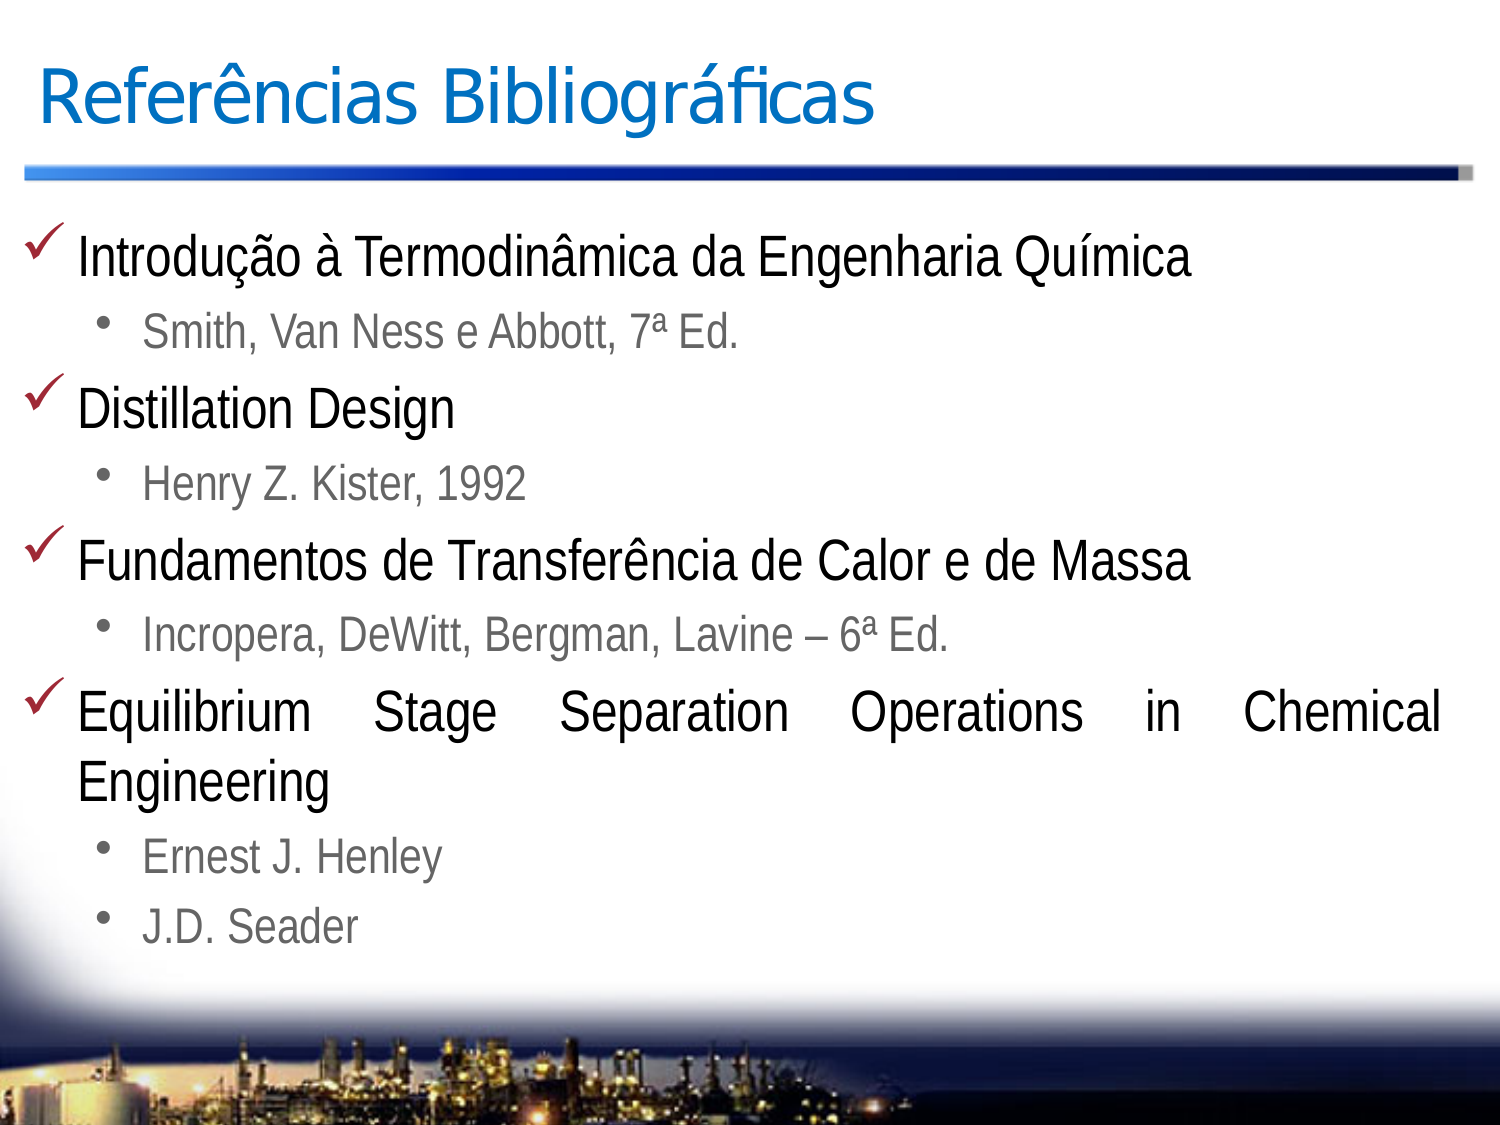

# Referências Bibliográficas
Introdução à Termodinâmica da Engenharia Química
Smith, Van Ness e Abbott, 7ª Ed.
Distillation Design
Henry Z. Kister, 1992
Fundamentos de Transferência de Calor e de Massa
Incropera, DeWitt, Bergman, Lavine – 6ª Ed.
Equilibrium Stage Separation Operations in Chemical Engineering
Ernest J. Henley
J.D. Seader